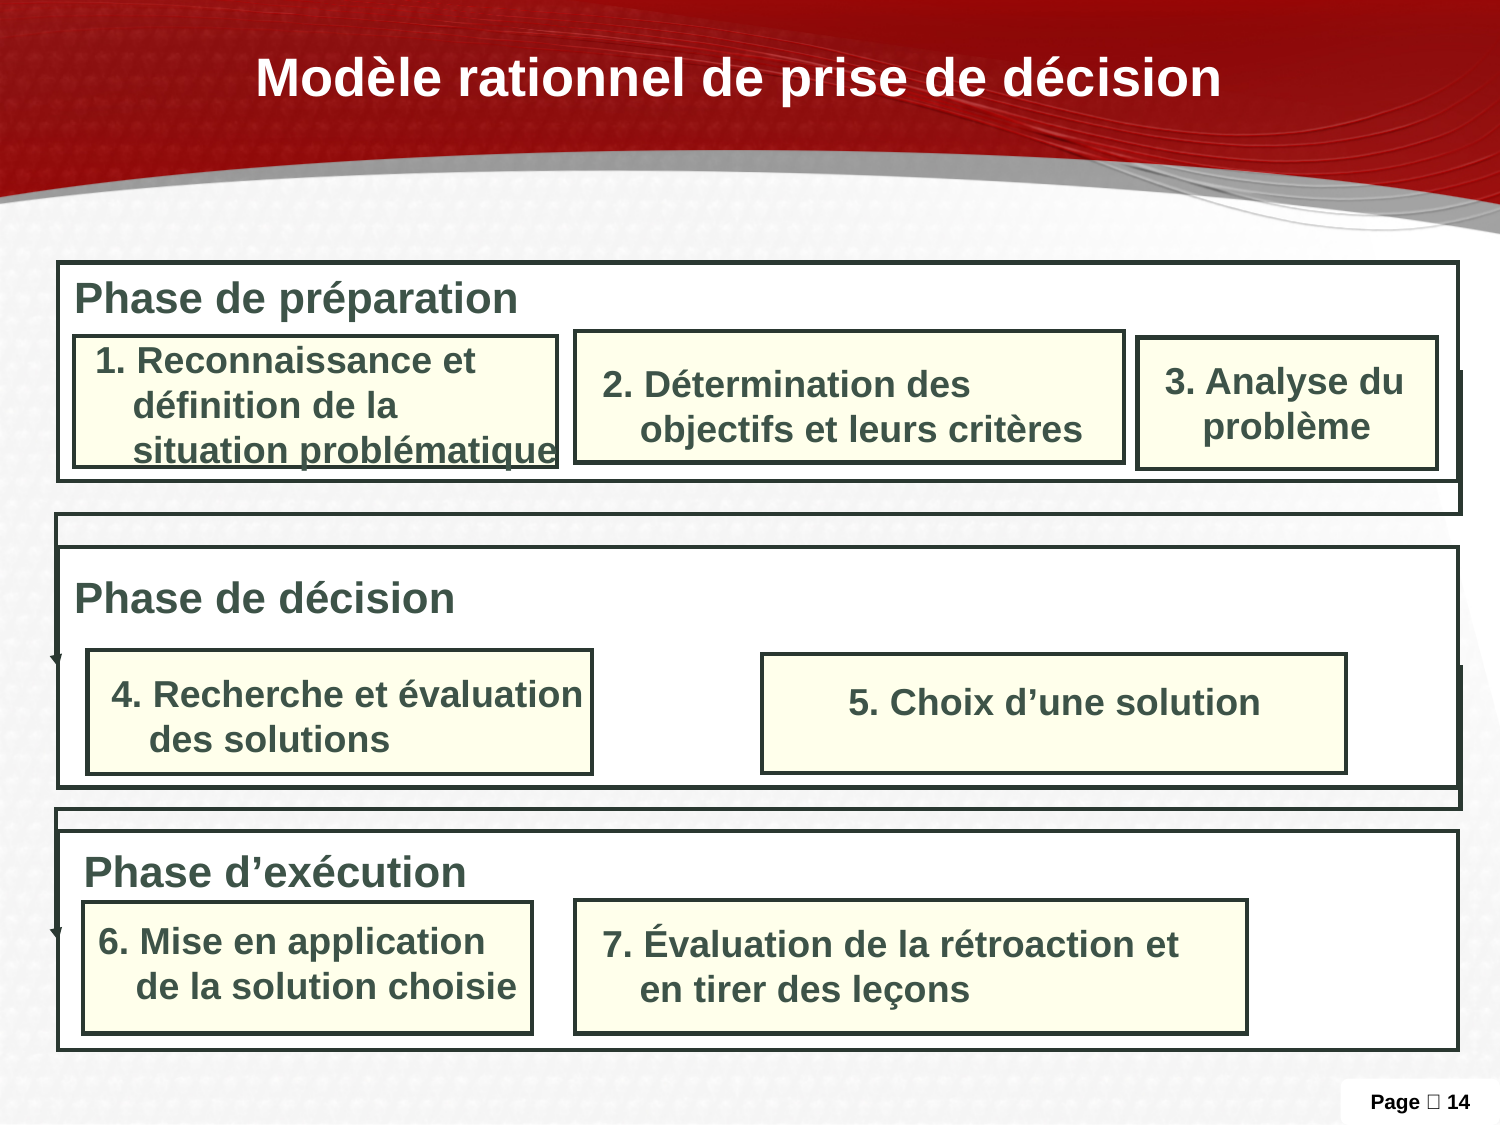

# Modèle rationnel de prise de décision

Phase de préparation
1. Reconnaissance et définition de la situation problématique

3. Analyse du problème
2. Détermination des objectifs et leurs critères

Phase de décision

4. Recherche et évaluation des solutions
5. Choix d’une solution

Phase d’exécution

6. Mise en application de la solution choisie
7. Évaluation de la rétroaction et en tirer des leçons